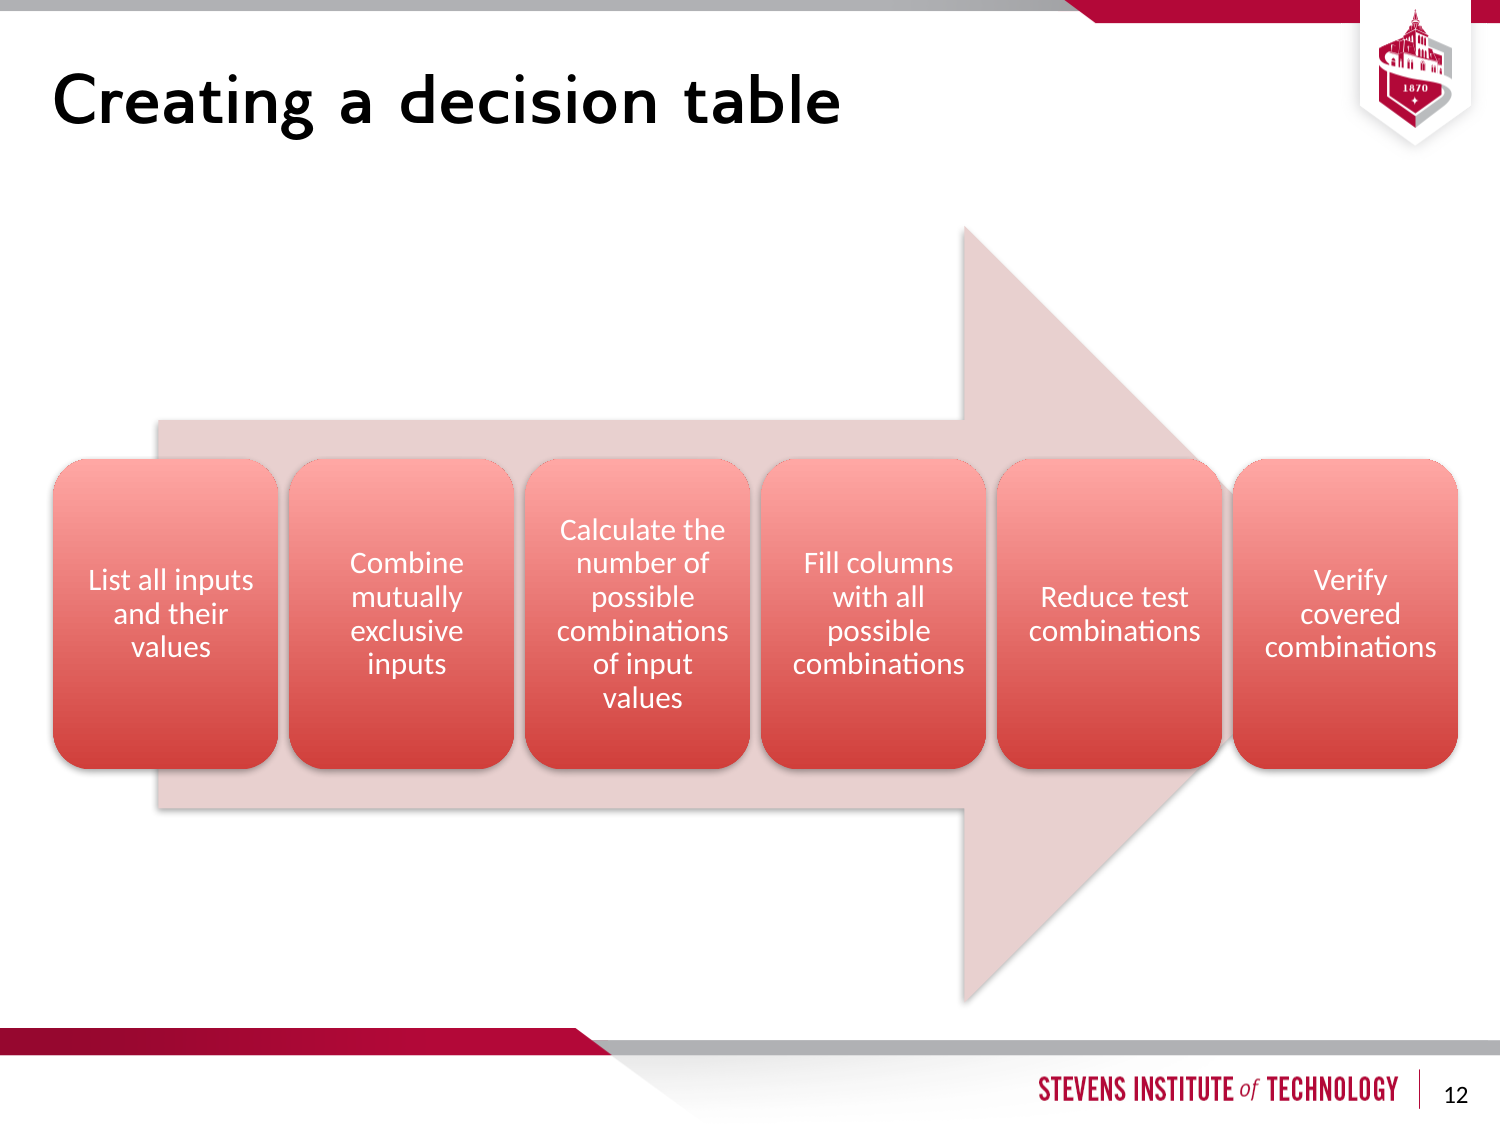

# Creating a decision table
List all inputs and their values
Combine mutually exclusive inputs
Calculate the number of possible combinations of input values
Fill columns with all possible combinations
Reduce test combinations
Verify covered combinations
12